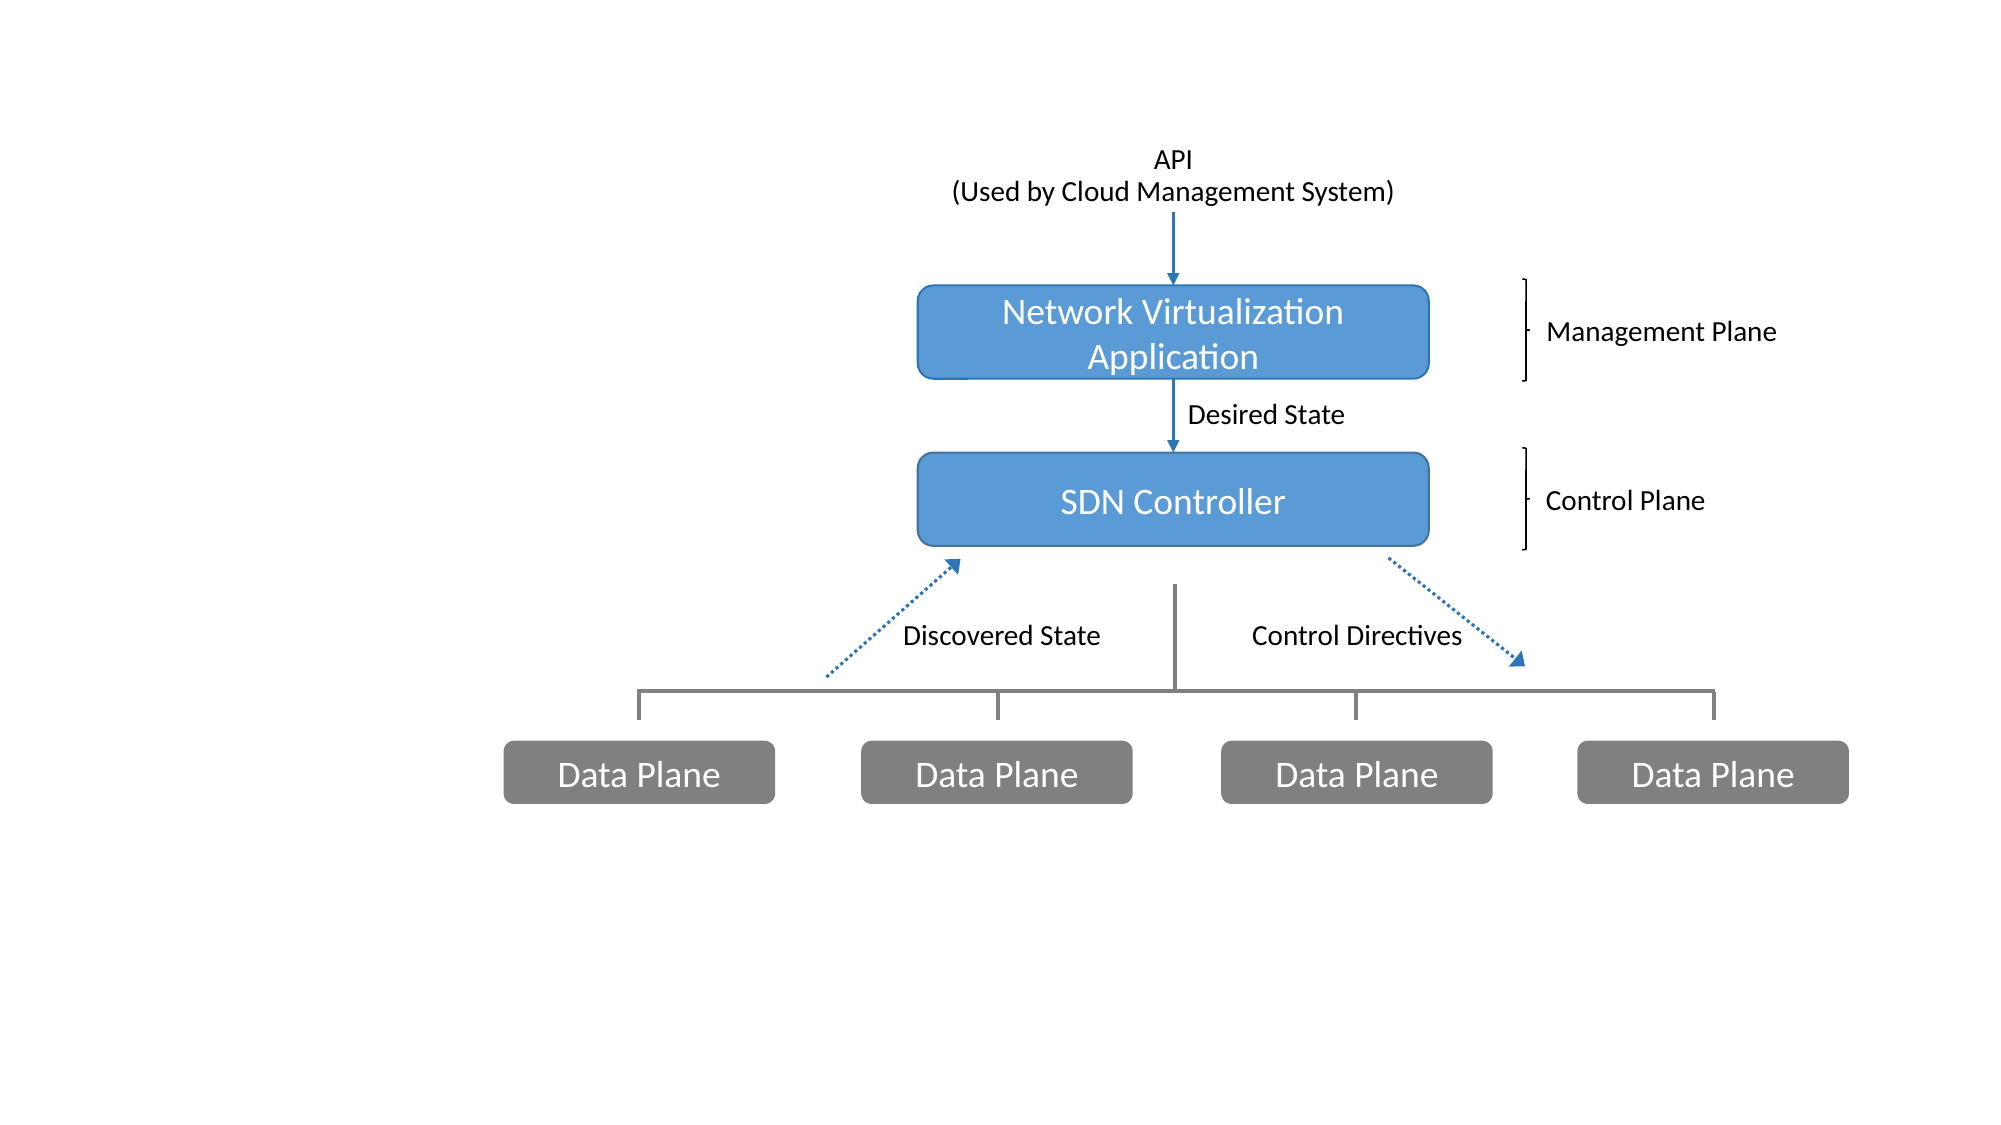

API
(Used by Cloud Management System)

Network Virtualization Application
Management Plane
Desired State

SDN Controller
Control Plane
Control Directives
Discovered State
Data Plane
Data Plane
Data Plane
Data Plane